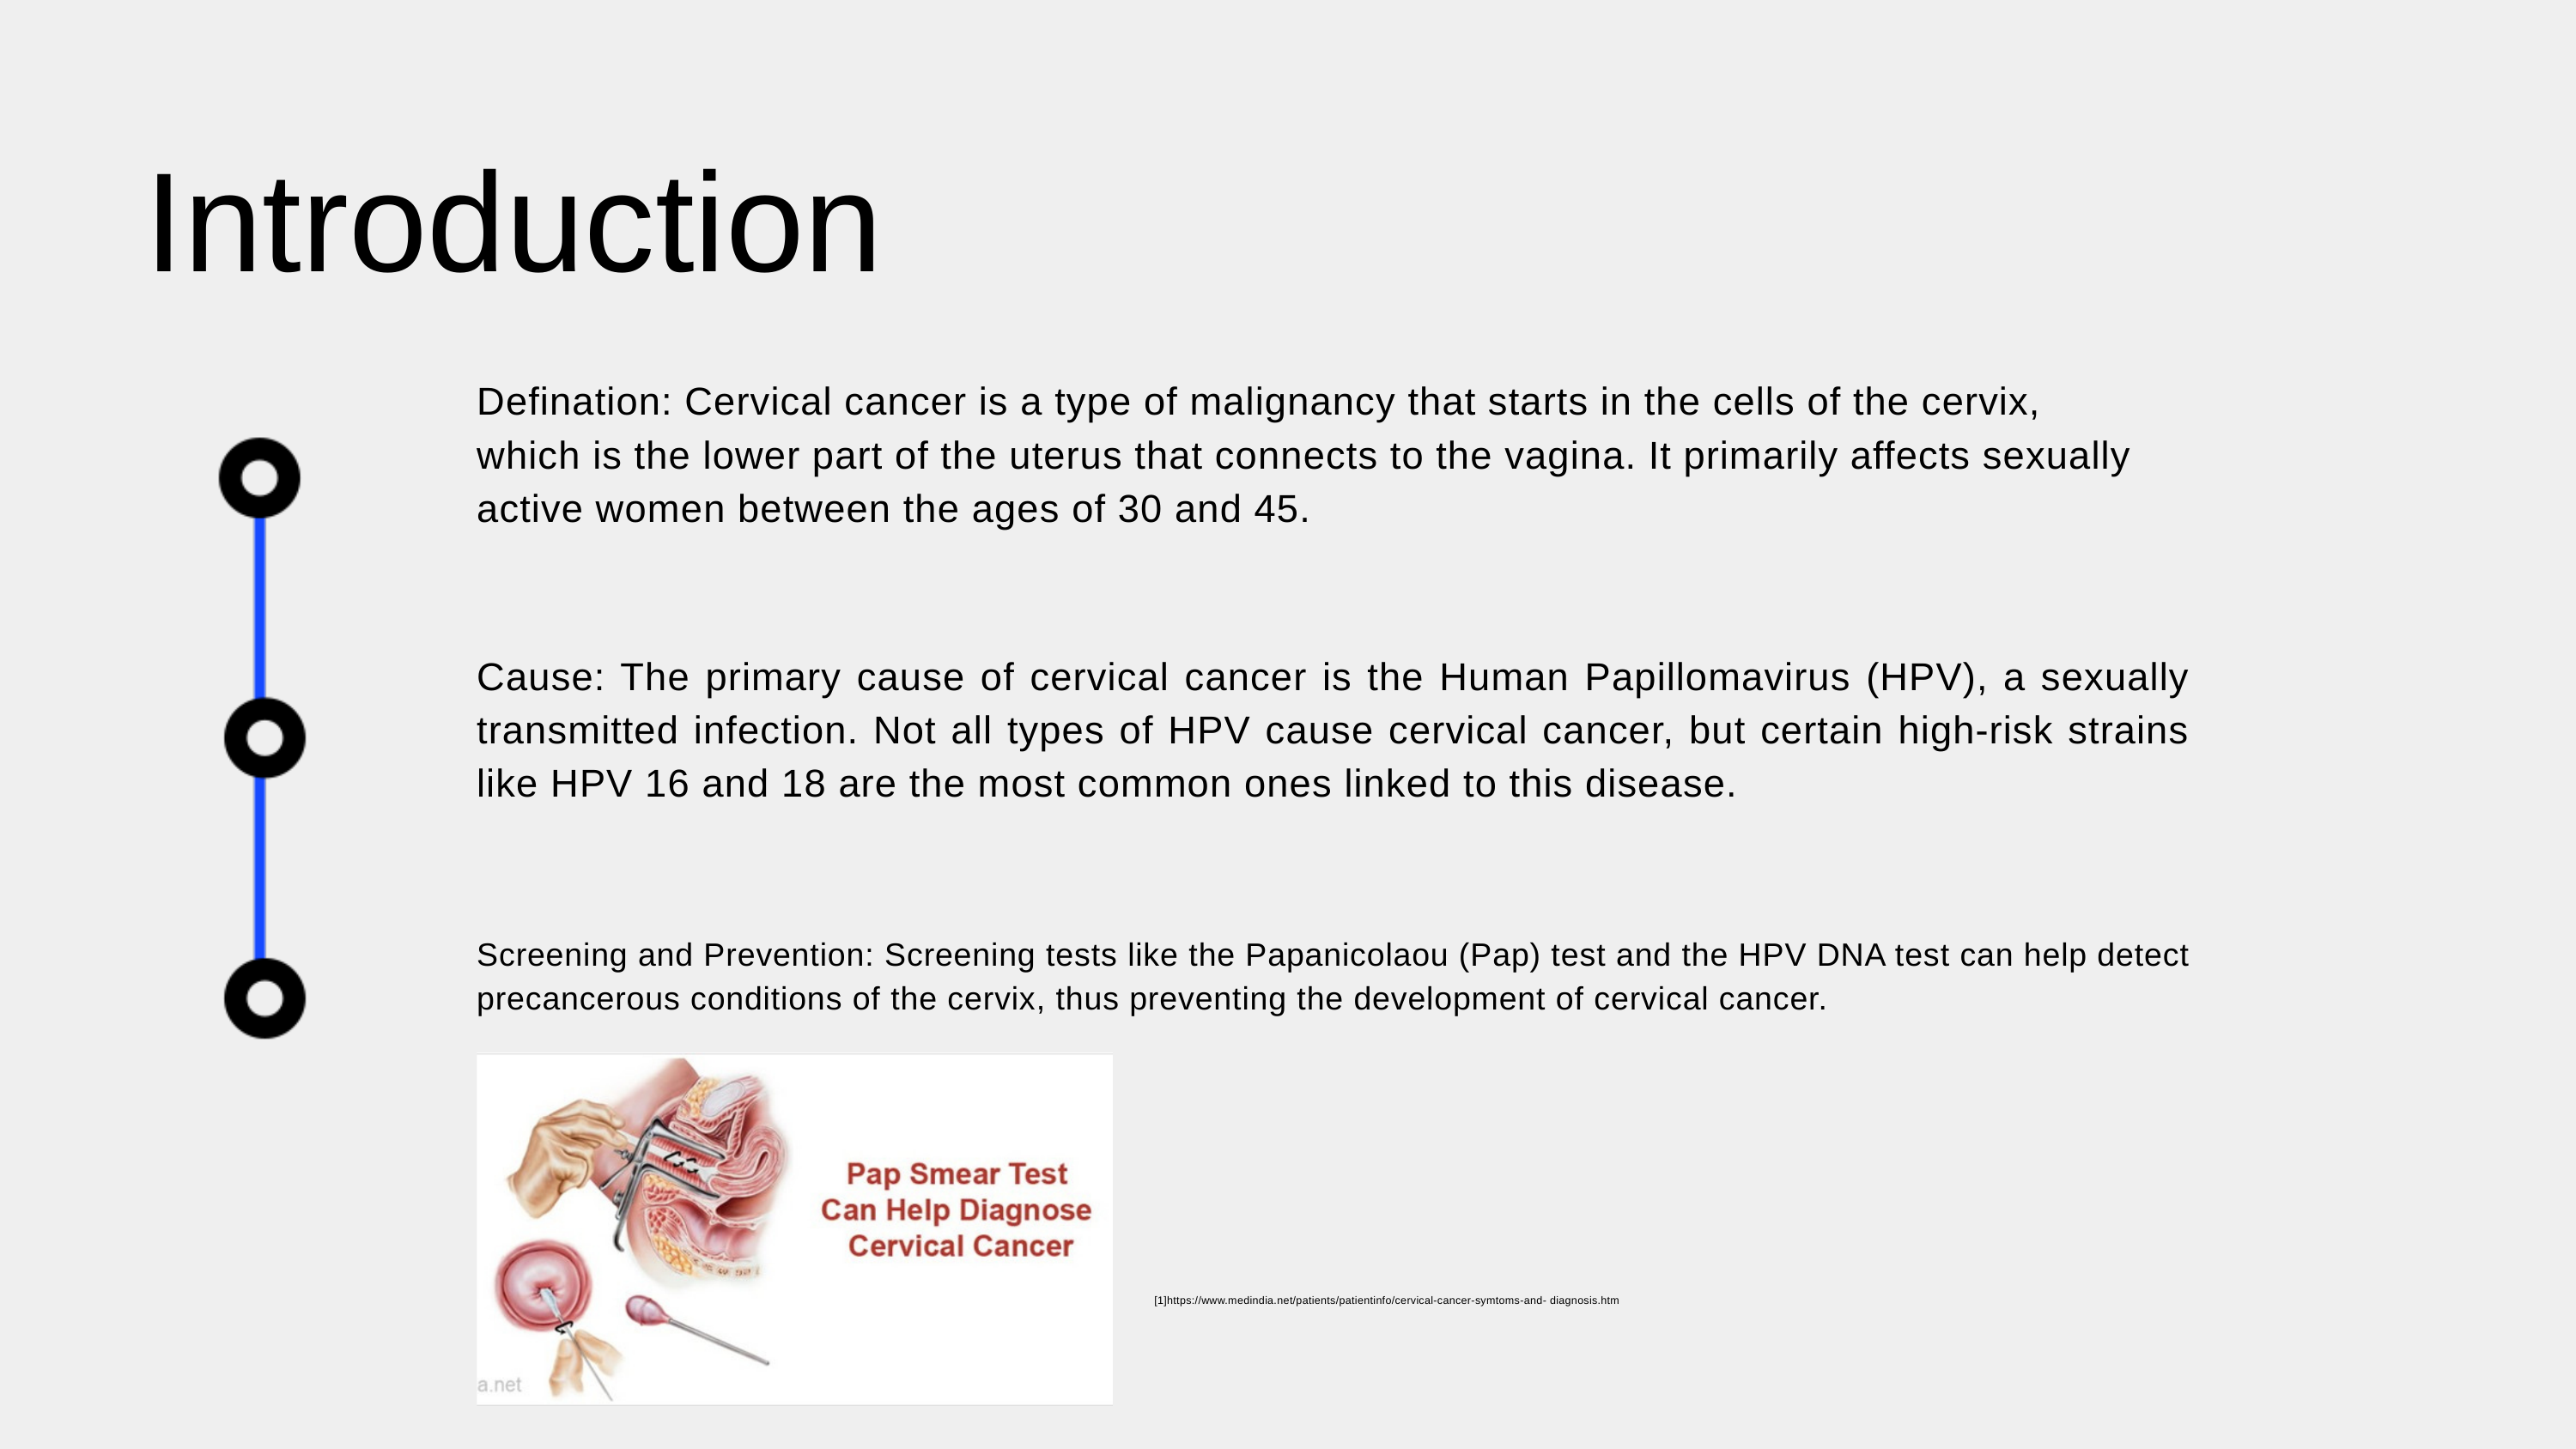

Introduction
Defination: Cervical cancer is a type of malignancy that starts in the cells of the cervix, which is the lower part of the uterus that connects to the vagina. It primarily affects sexually active women between the ages of 30 and 45.

Cause: The primary cause of cervical cancer is the Human Papillomavirus (HPV), a sexually transmitted infection. Not all types of HPV cause cervical cancer, but certain high-risk strains like HPV 16 and 18 are the most common ones linked to this disease.
Screening and Prevention: Screening tests like the Papanicolaou (Pap) test and the HPV DNA test can help detect precancerous conditions of the cervix, thus preventing the development of cervical cancer.

[1]https://www.medindia.net/patients/patientinfo/cervical-cancer-symtoms-and- diagnosis.htm